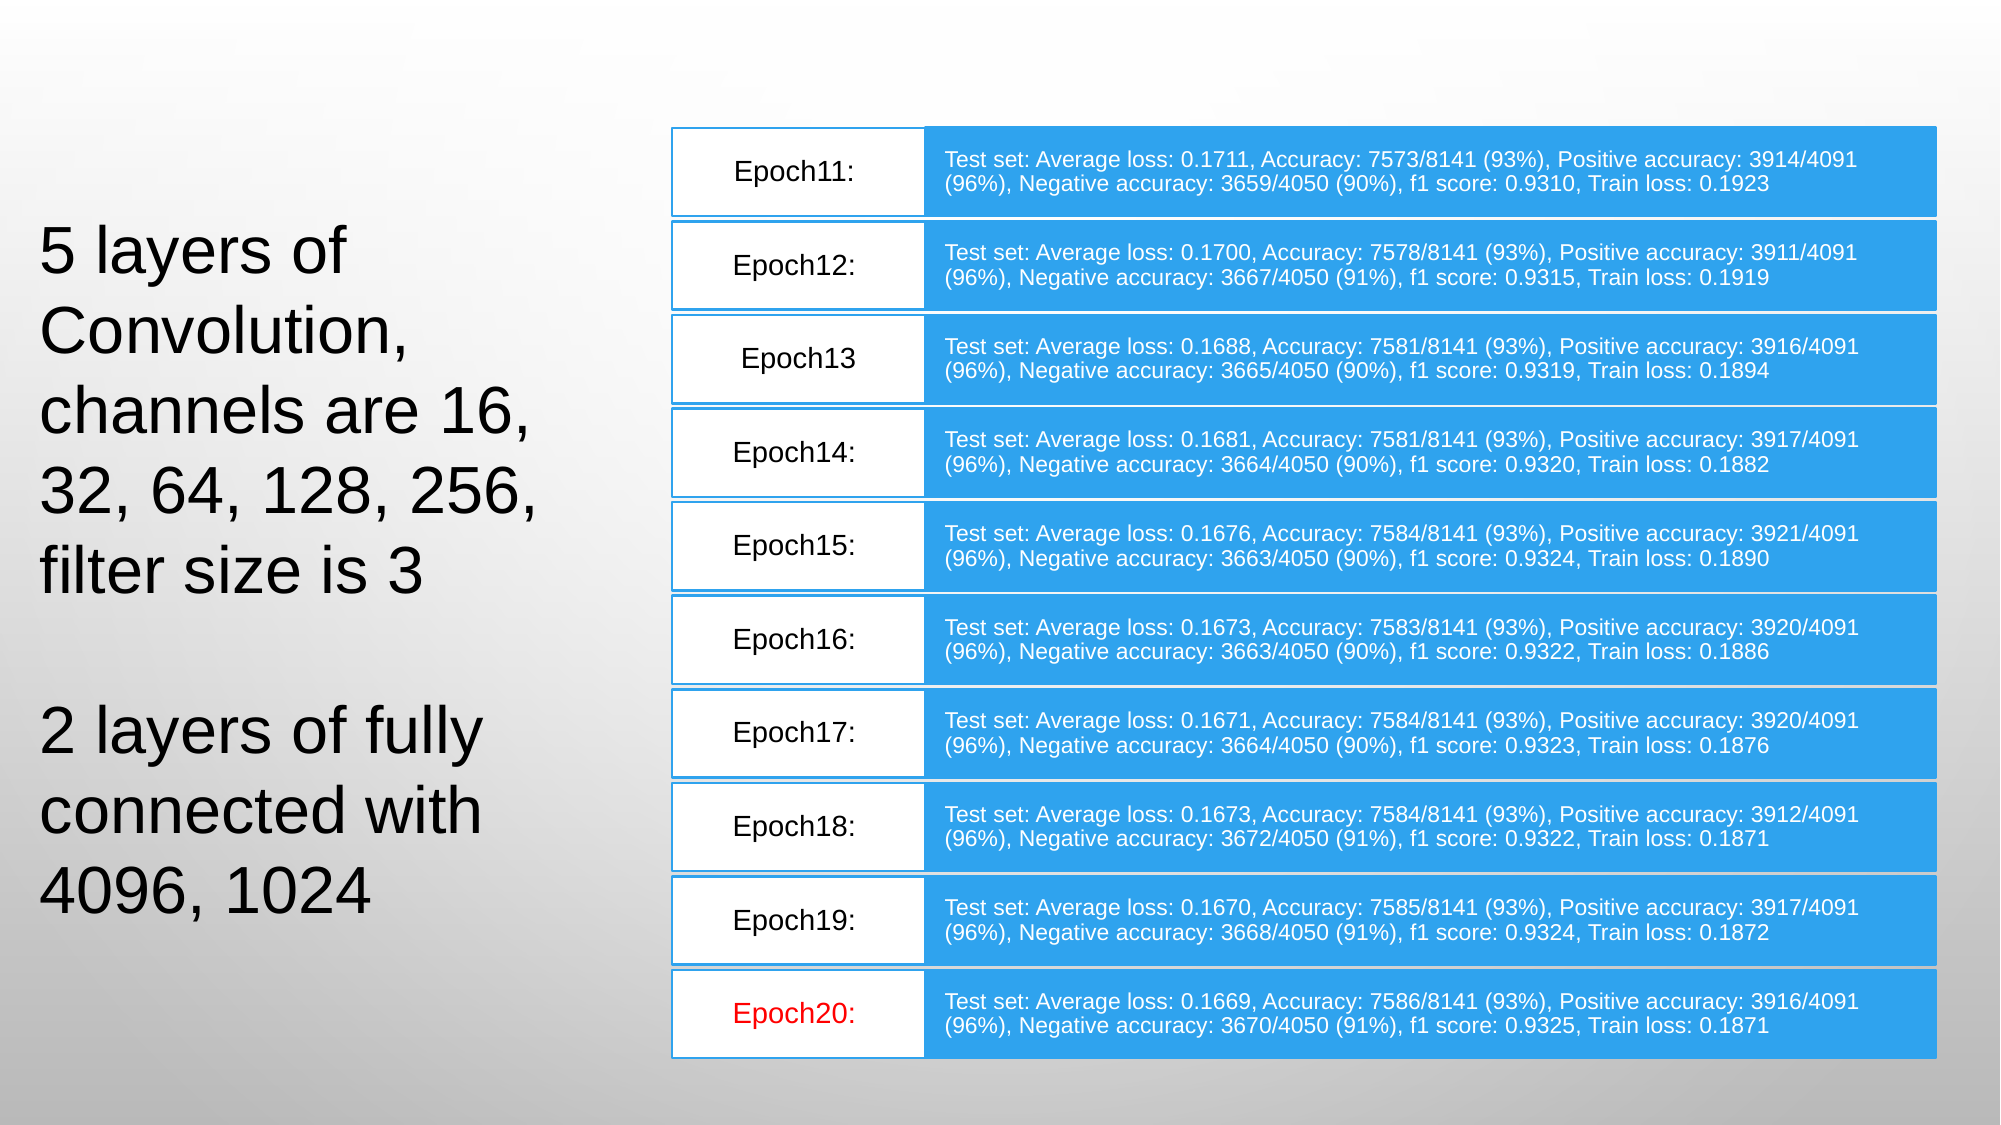

Test set: Average loss: 0.1711, Accuracy: 7573/8141 (93%), Positive accuracy: 3914/4091 (96%), Negative accuracy: 3659/4050 (90%), f1 score: 0.9310, Train loss: 0.1923
Epoch11:
Test set: Average loss: 0.1700, Accuracy: 7578/8141 (93%), Positive accuracy: 3911/4091 (96%), Negative accuracy: 3667/4050 (91%), f1 score: 0.9315, Train loss: 0.1919
Epoch12:
Test set: Average loss: 0.1688, Accuracy: 7581/8141 (93%), Positive accuracy: 3916/4091 (96%), Negative accuracy: 3665/4050 (90%), f1 score: 0.9319, Train loss: 0.1894
Epoch13
Test set: Average loss: 0.1681, Accuracy: 7581/8141 (93%), Positive accuracy: 3917/4091 (96%), Negative accuracy: 3664/4050 (90%), f1 score: 0.9320, Train loss: 0.1882
Epoch14:
Test set: Average loss: 0.1676, Accuracy: 7584/8141 (93%), Positive accuracy: 3921/4091 (96%), Negative accuracy: 3663/4050 (90%), f1 score: 0.9324, Train loss: 0.1890
Epoch15:
Test set: Average loss: 0.1673, Accuracy: 7583/8141 (93%), Positive accuracy: 3920/4091 (96%), Negative accuracy: 3663/4050 (90%), f1 score: 0.9322, Train loss: 0.1886
Epoch16:
Test set: Average loss: 0.1671, Accuracy: 7584/8141 (93%), Positive accuracy: 3920/4091 (96%), Negative accuracy: 3664/4050 (90%), f1 score: 0.9323, Train loss: 0.1876
Epoch17:
Test set: Average loss: 0.1673, Accuracy: 7584/8141 (93%), Positive accuracy: 3912/4091 (96%), Negative accuracy: 3672/4050 (91%), f1 score: 0.9322, Train loss: 0.1871
Epoch18:
Test set: Average loss: 0.1670, Accuracy: 7585/8141 (93%), Positive accuracy: 3917/4091 (96%), Negative accuracy: 3668/4050 (91%), f1 score: 0.9324, Train loss: 0.1872
Epoch19:
Test set: Average loss: 0.1669, Accuracy: 7586/8141 (93%), Positive accuracy: 3916/4091 (96%), Negative accuracy: 3670/4050 (91%), f1 score: 0.9325, Train loss: 0.1871
Epoch20:
#
5 layers of Convolution,
channels are 16, 32, 64, 128, 256, filter size is 3

2 layers of fully connected with 4096, 1024